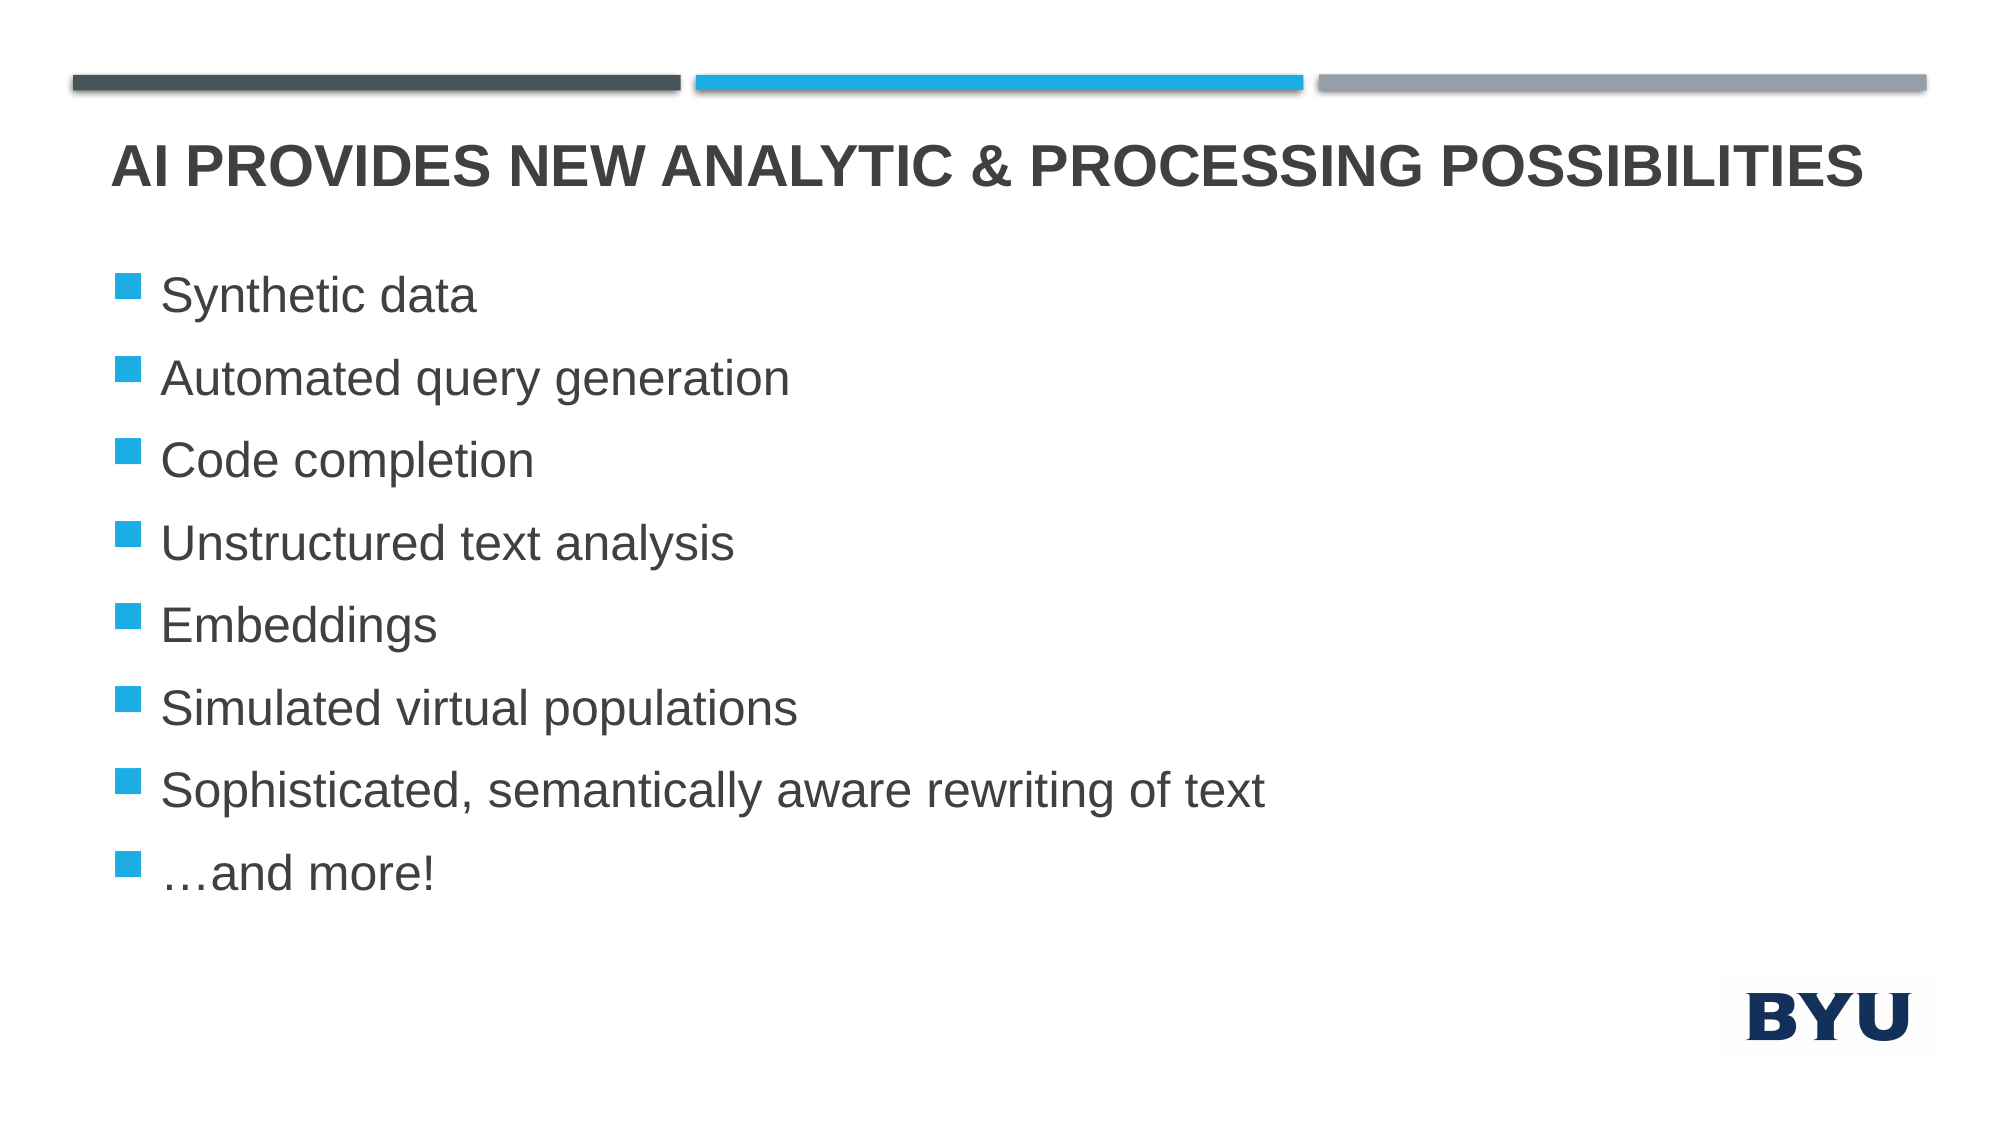

# AI provides new analytic & processing possibilities
Synthetic data
Automated query generation
Code completion
Unstructured text analysis
Embeddings
Simulated virtual populations
Sophisticated, semantically aware rewriting of text
…and more!